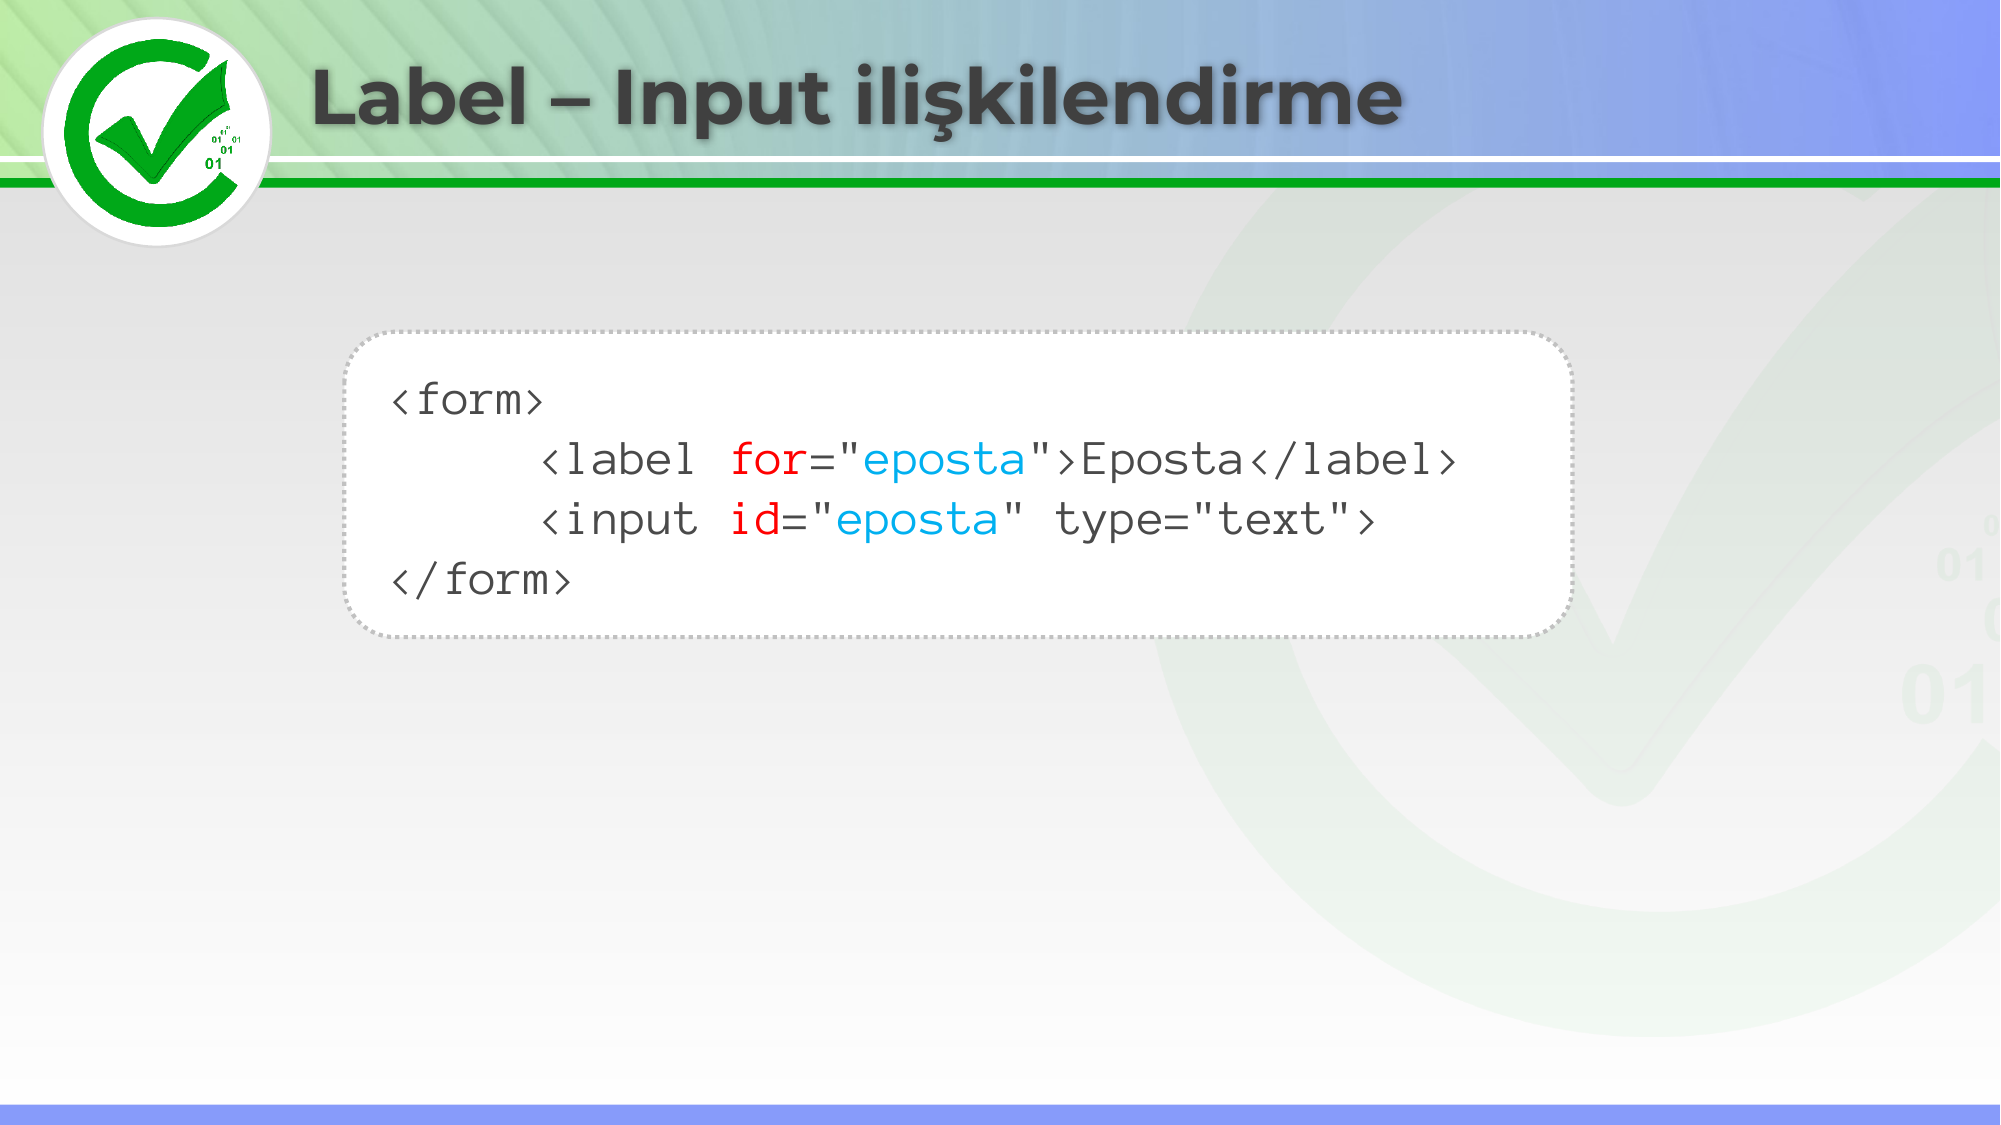

Label – Input ilişkilendirme
<form>
	<label for="eposta">Eposta</label>
	<input id="eposta" type="text">
</form>